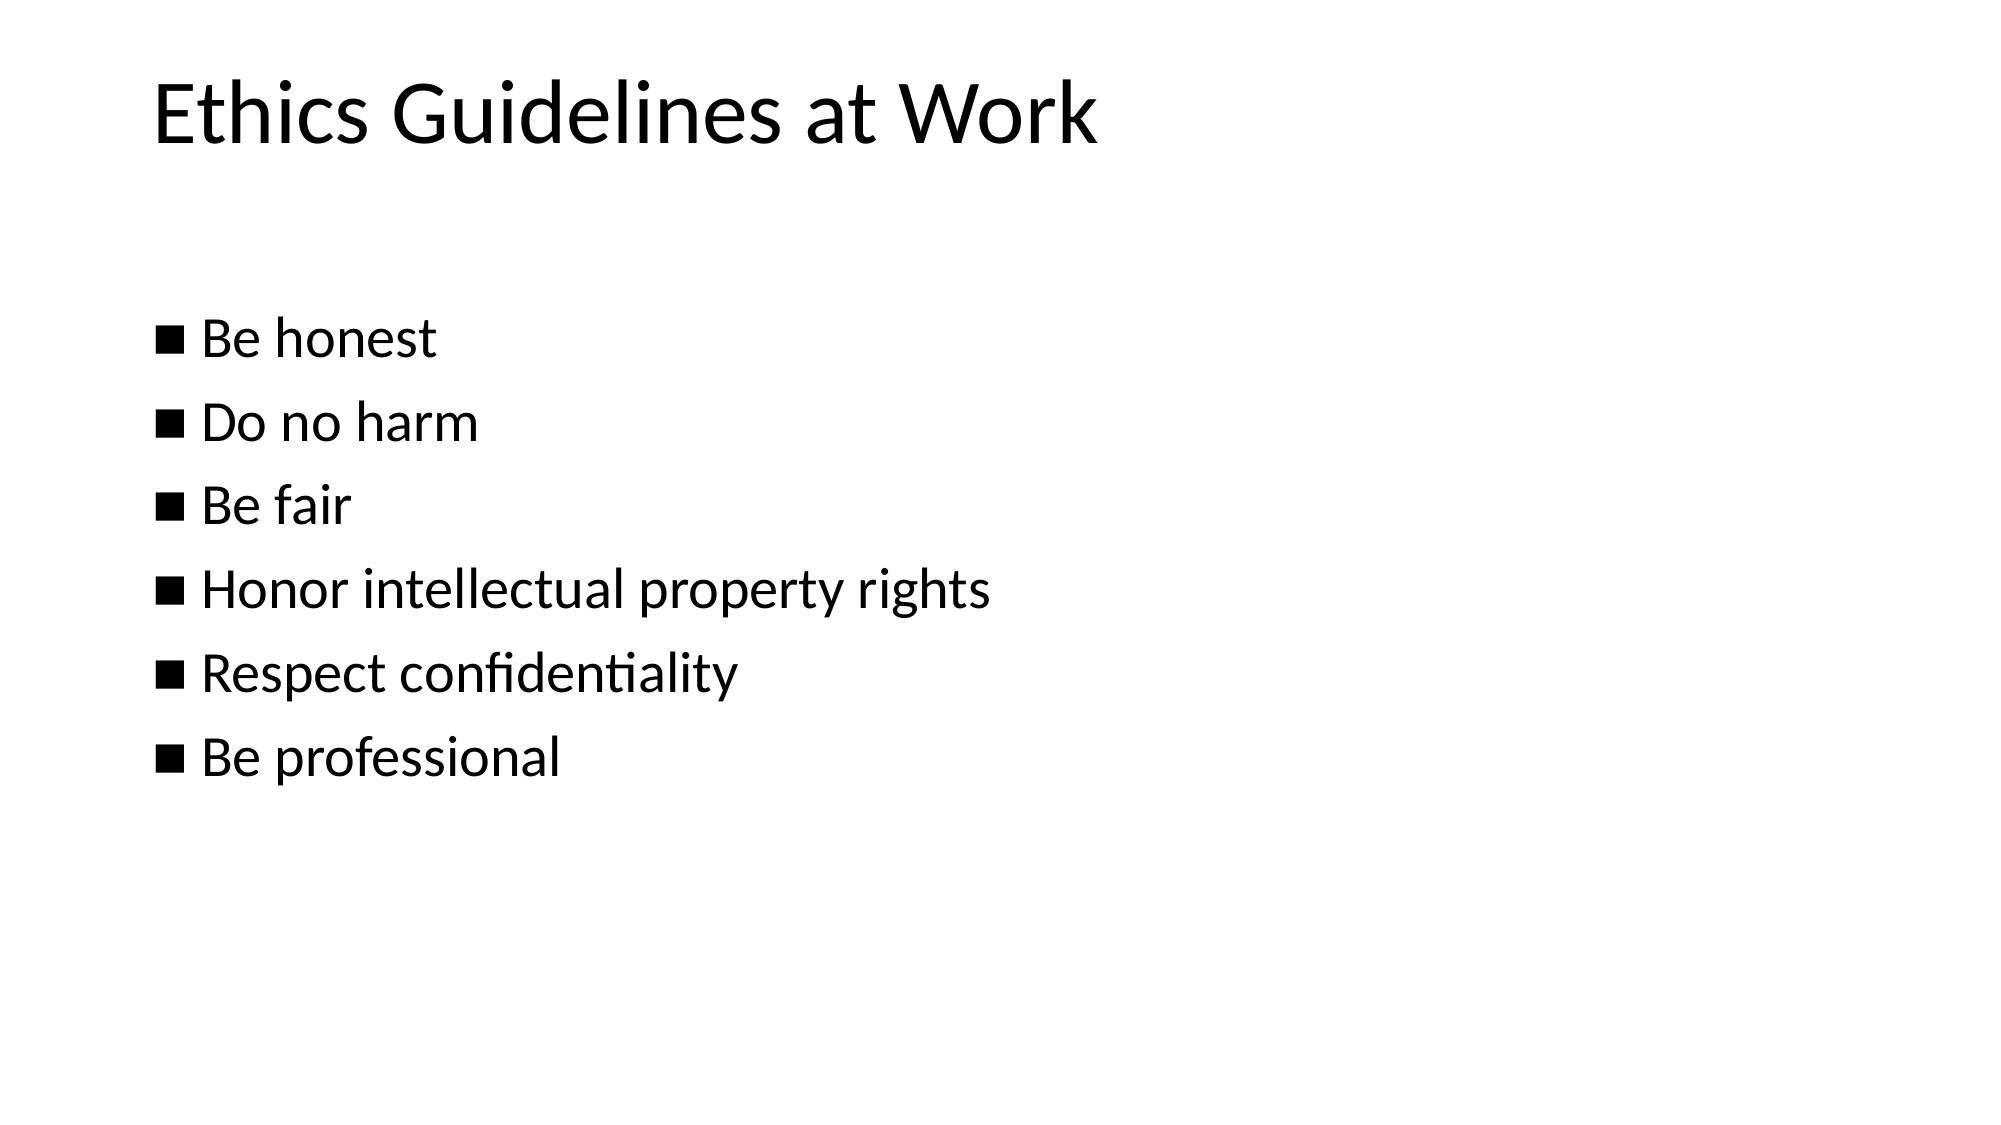

# Ethics Guidelines at Work
■ Be honest
■ Do no harm
■ Be fair
■ Honor intellectual property rights
■ Respect confidentiality
■ Be professional